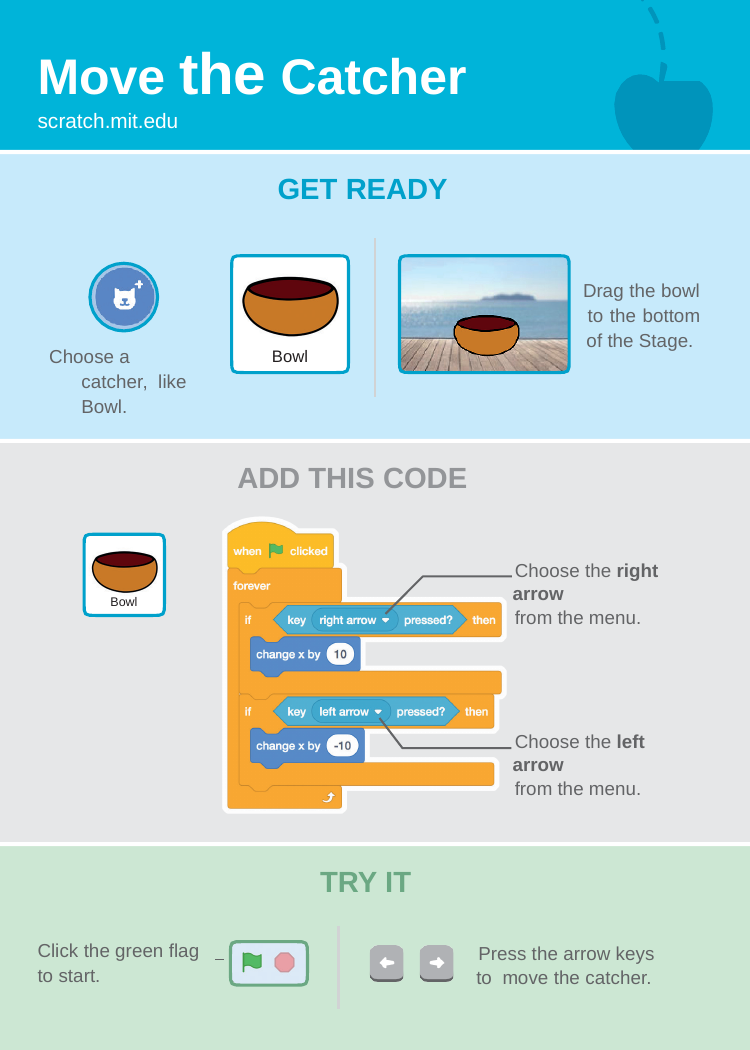

# Move the Catcher
scratch.mit.edu

GET READY

Drag the bowl  to the bottom  of the Stage.
Choose a catcher,  like Bowl.
Bowl

ADD THIS CODE

Choose the right arrow
from the menu.

Bowl

Choose the left arrow
from the menu.

TRY IT
Click the green flag
to start.
Press the arrow keys to  move the catcher.